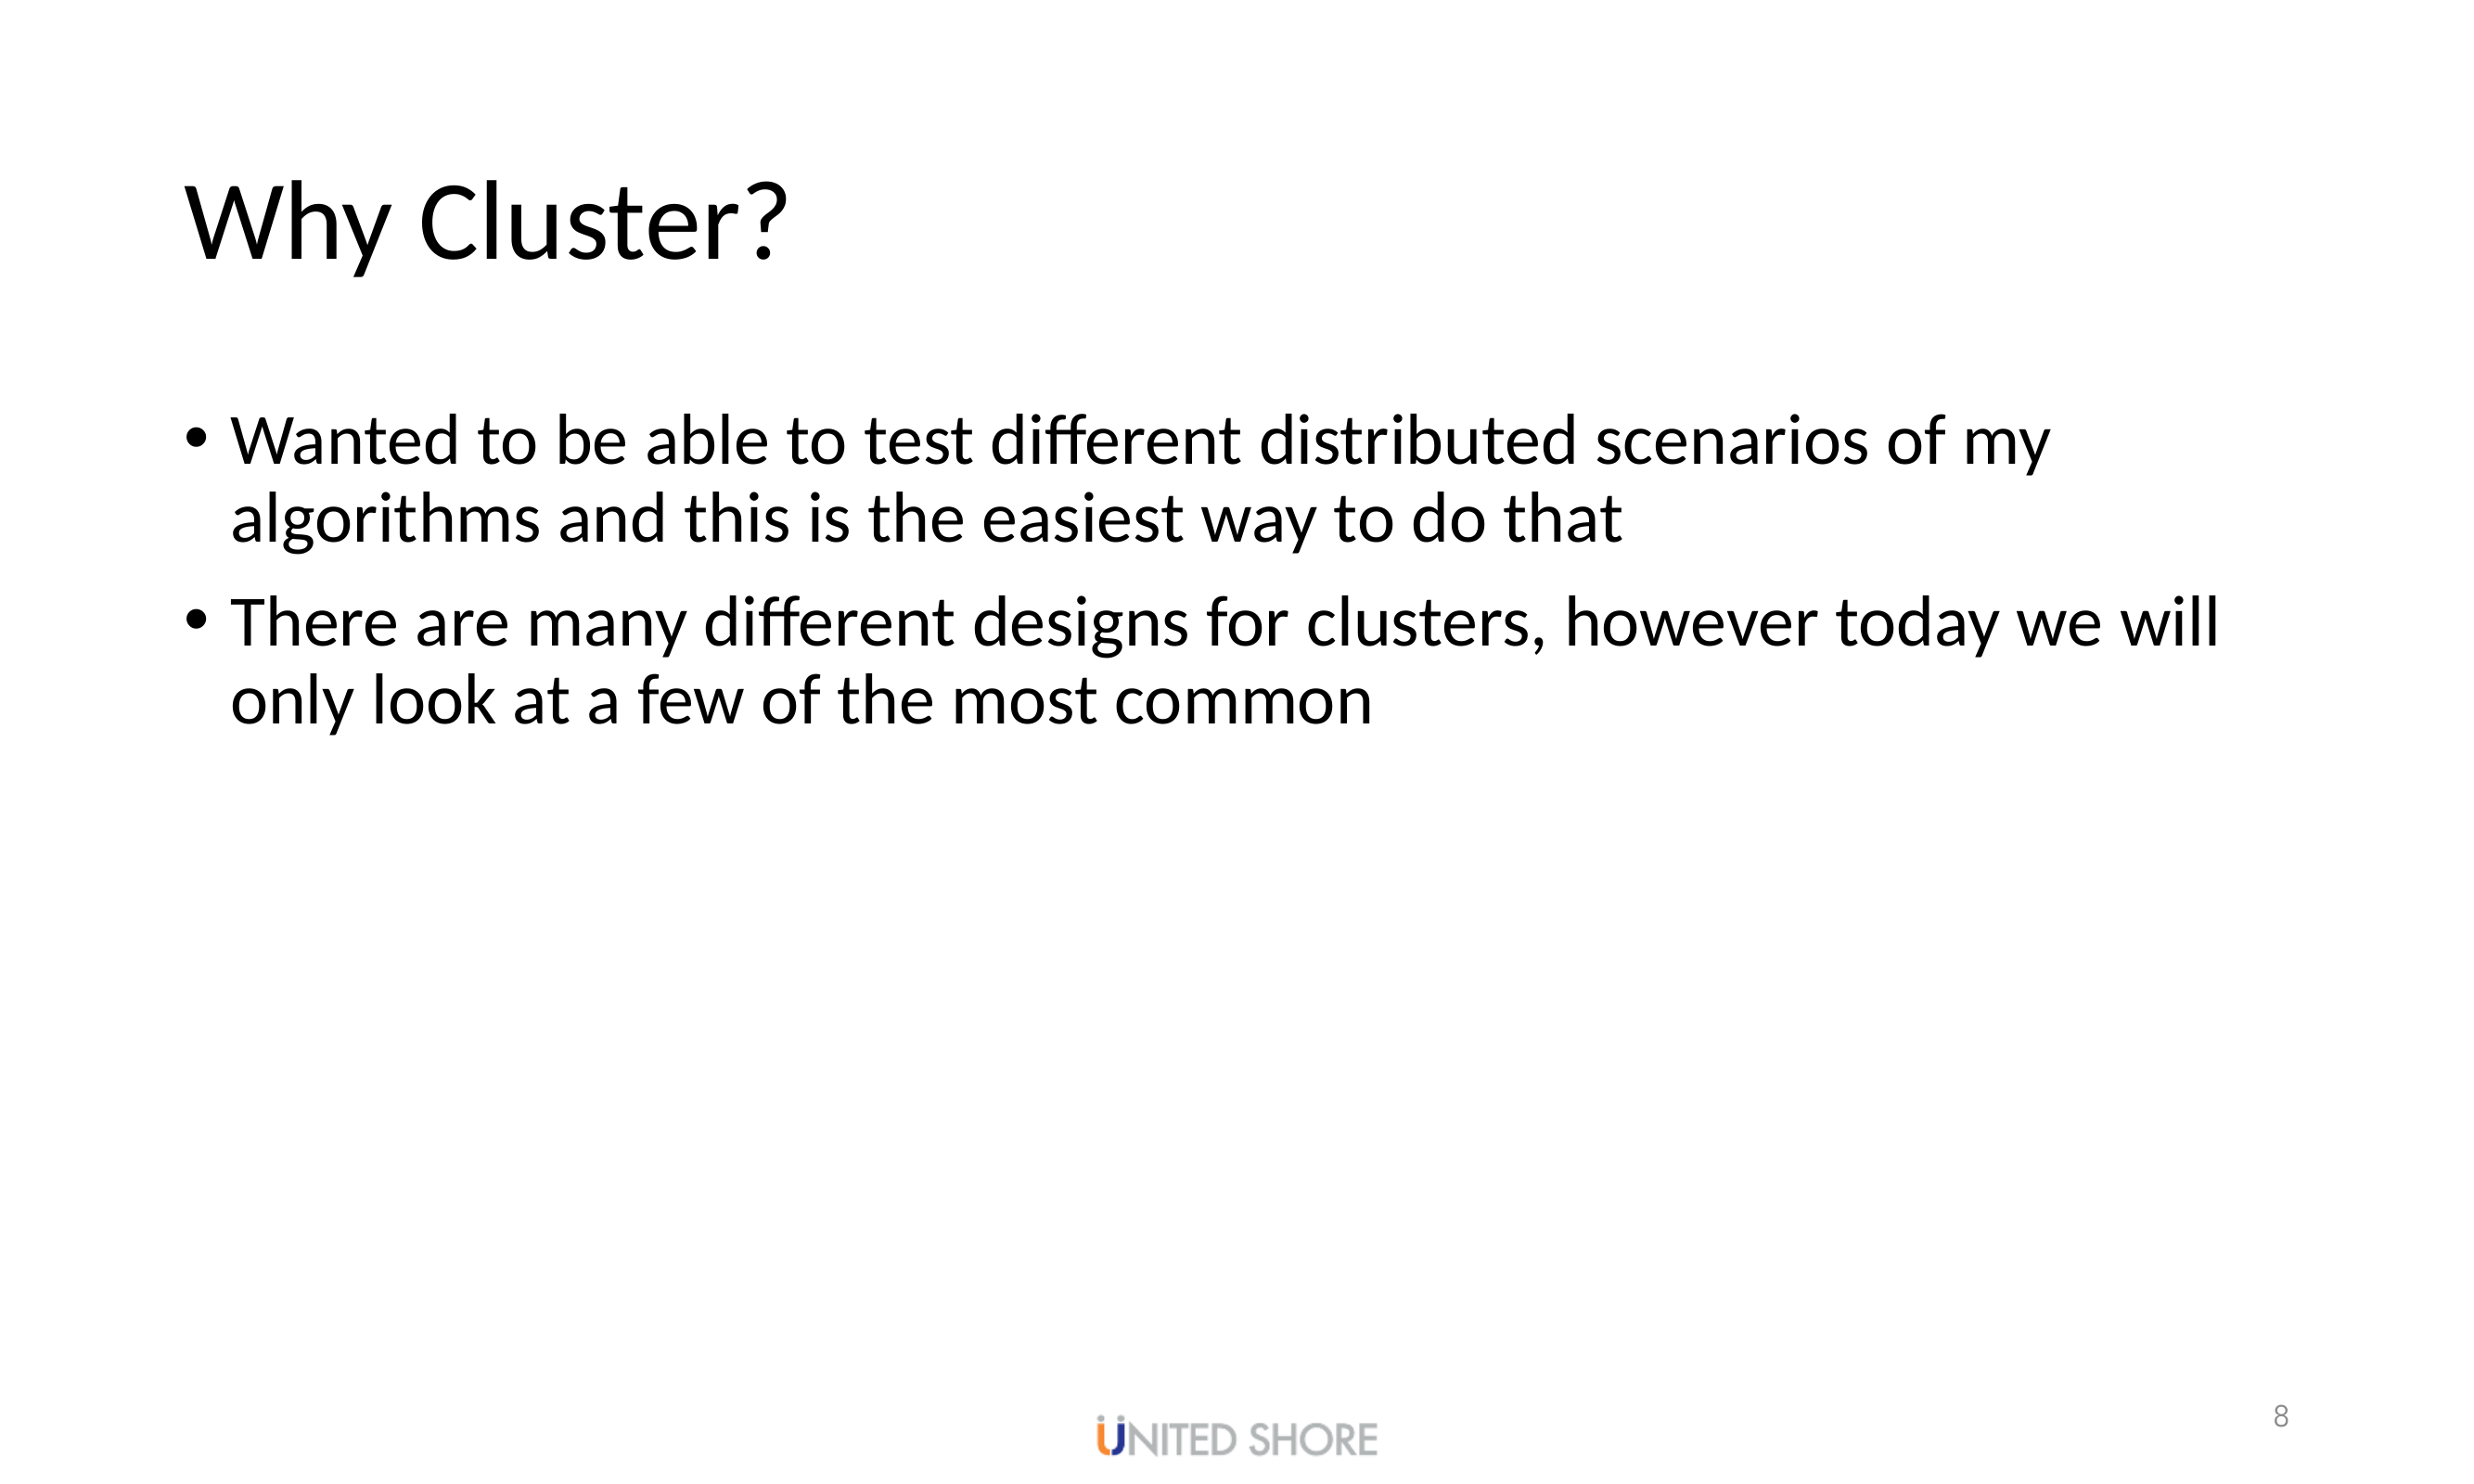

# Why Cluster?
Wanted to be able to test different distributed scenarios of my algorithms and this is the easiest way to do that
There are many different designs for clusters, however today we will only look at a few of the most common

8